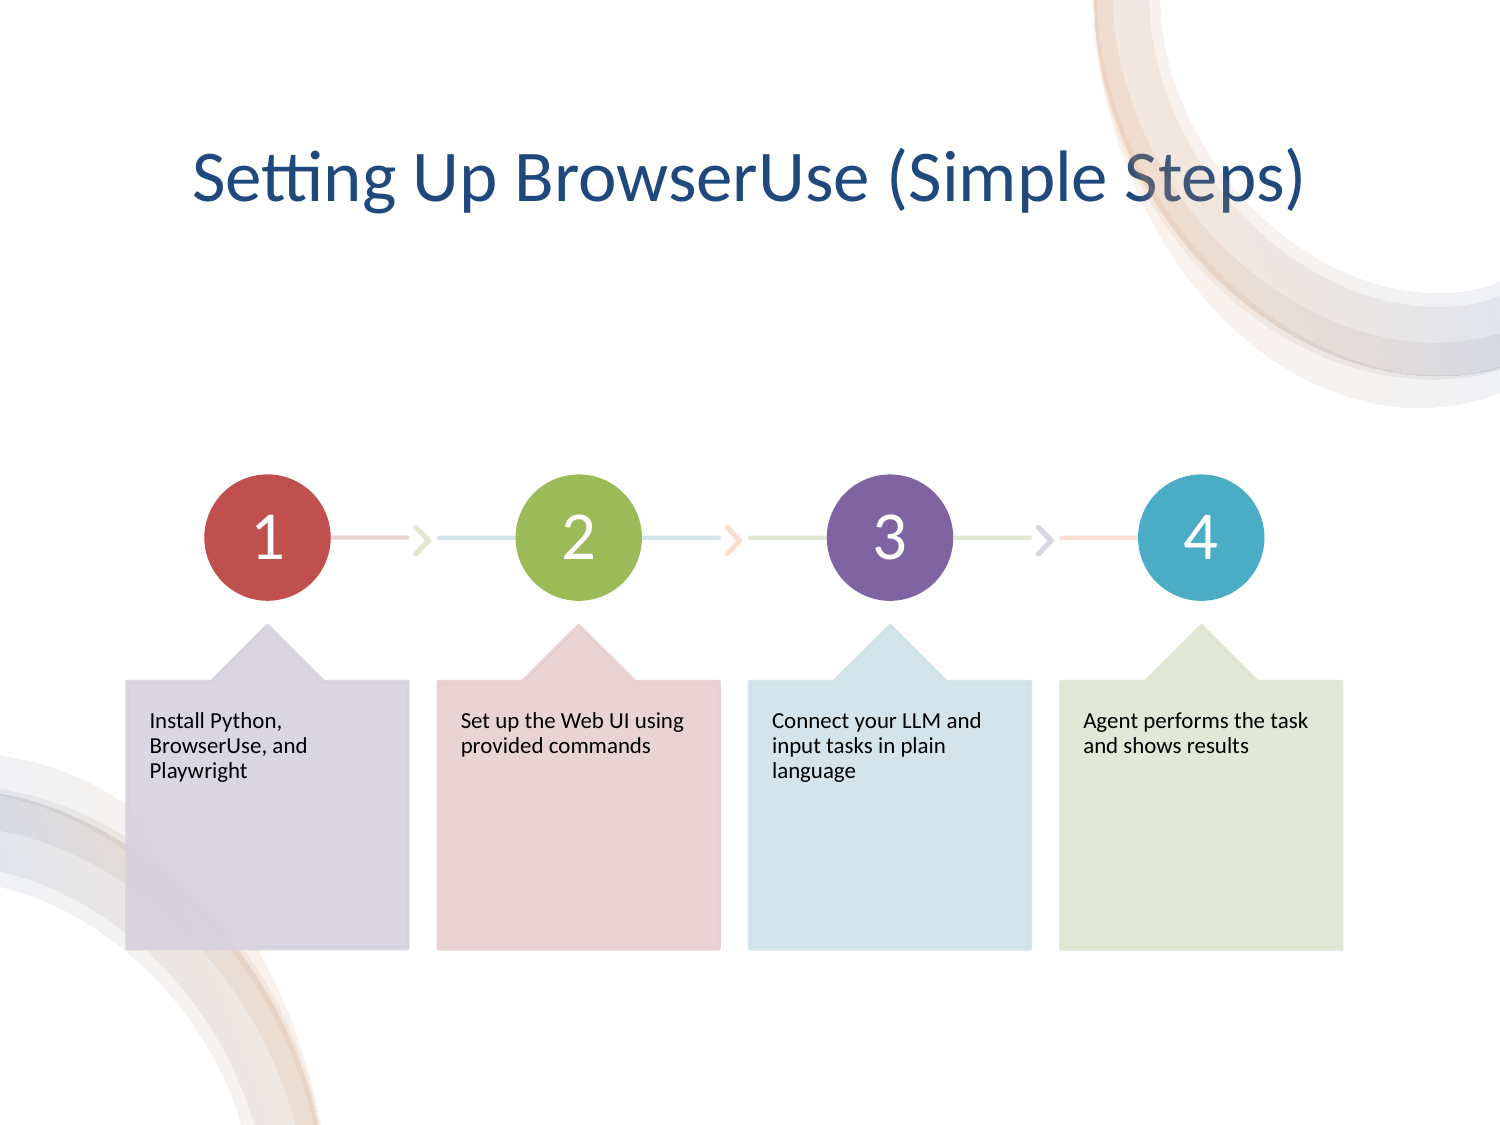

# Setting Up BrowserUse (Simple Steps)
1
Install Python, BrowserUse, and Playwright
2
Set up the Web UI using provided commands
3
Connect your LLM and input tasks in plain language
4
Agent performs the task and shows results